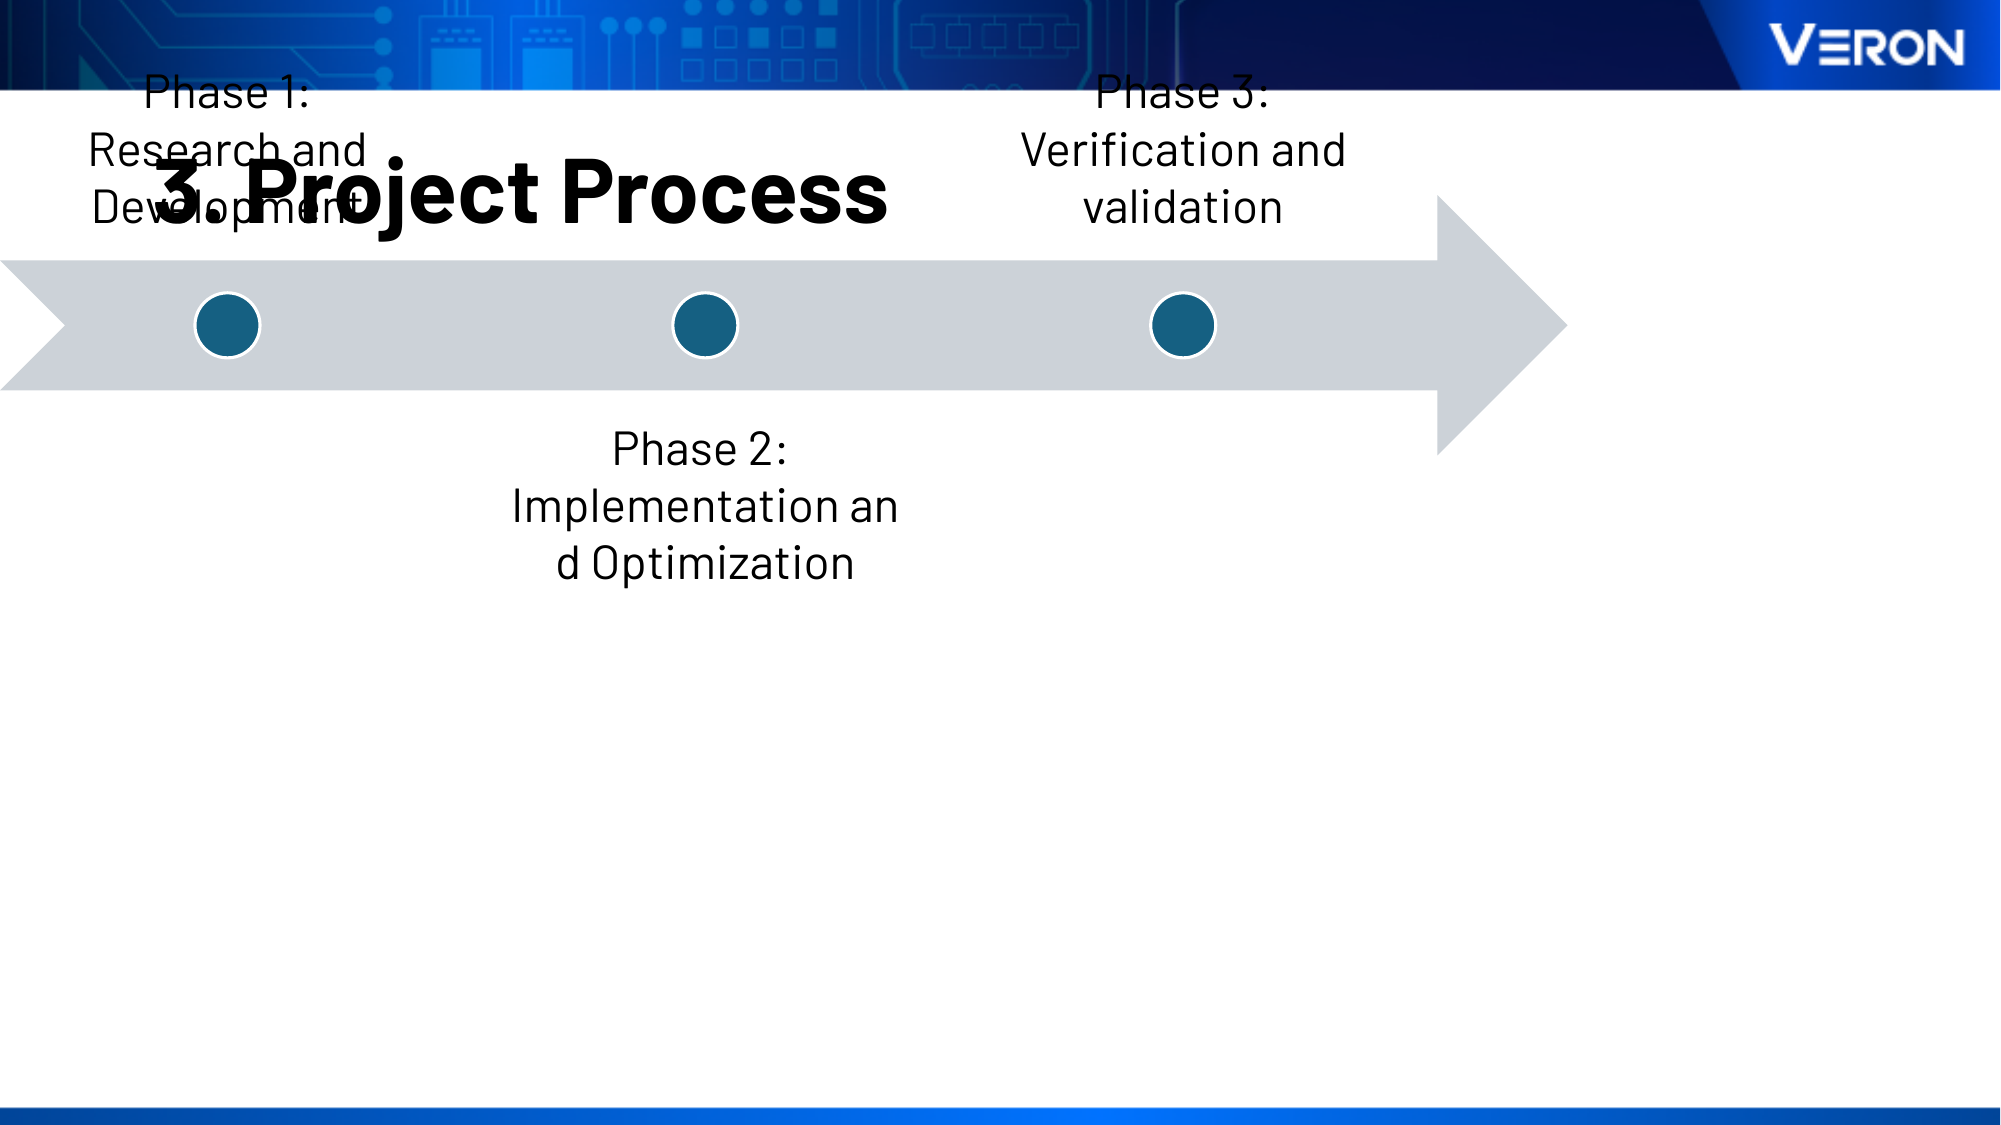

# 3. Project Process
Phase 1: Research and Development
Phase 2:  Implementation and Optimization
Phase 3: Verification and validation